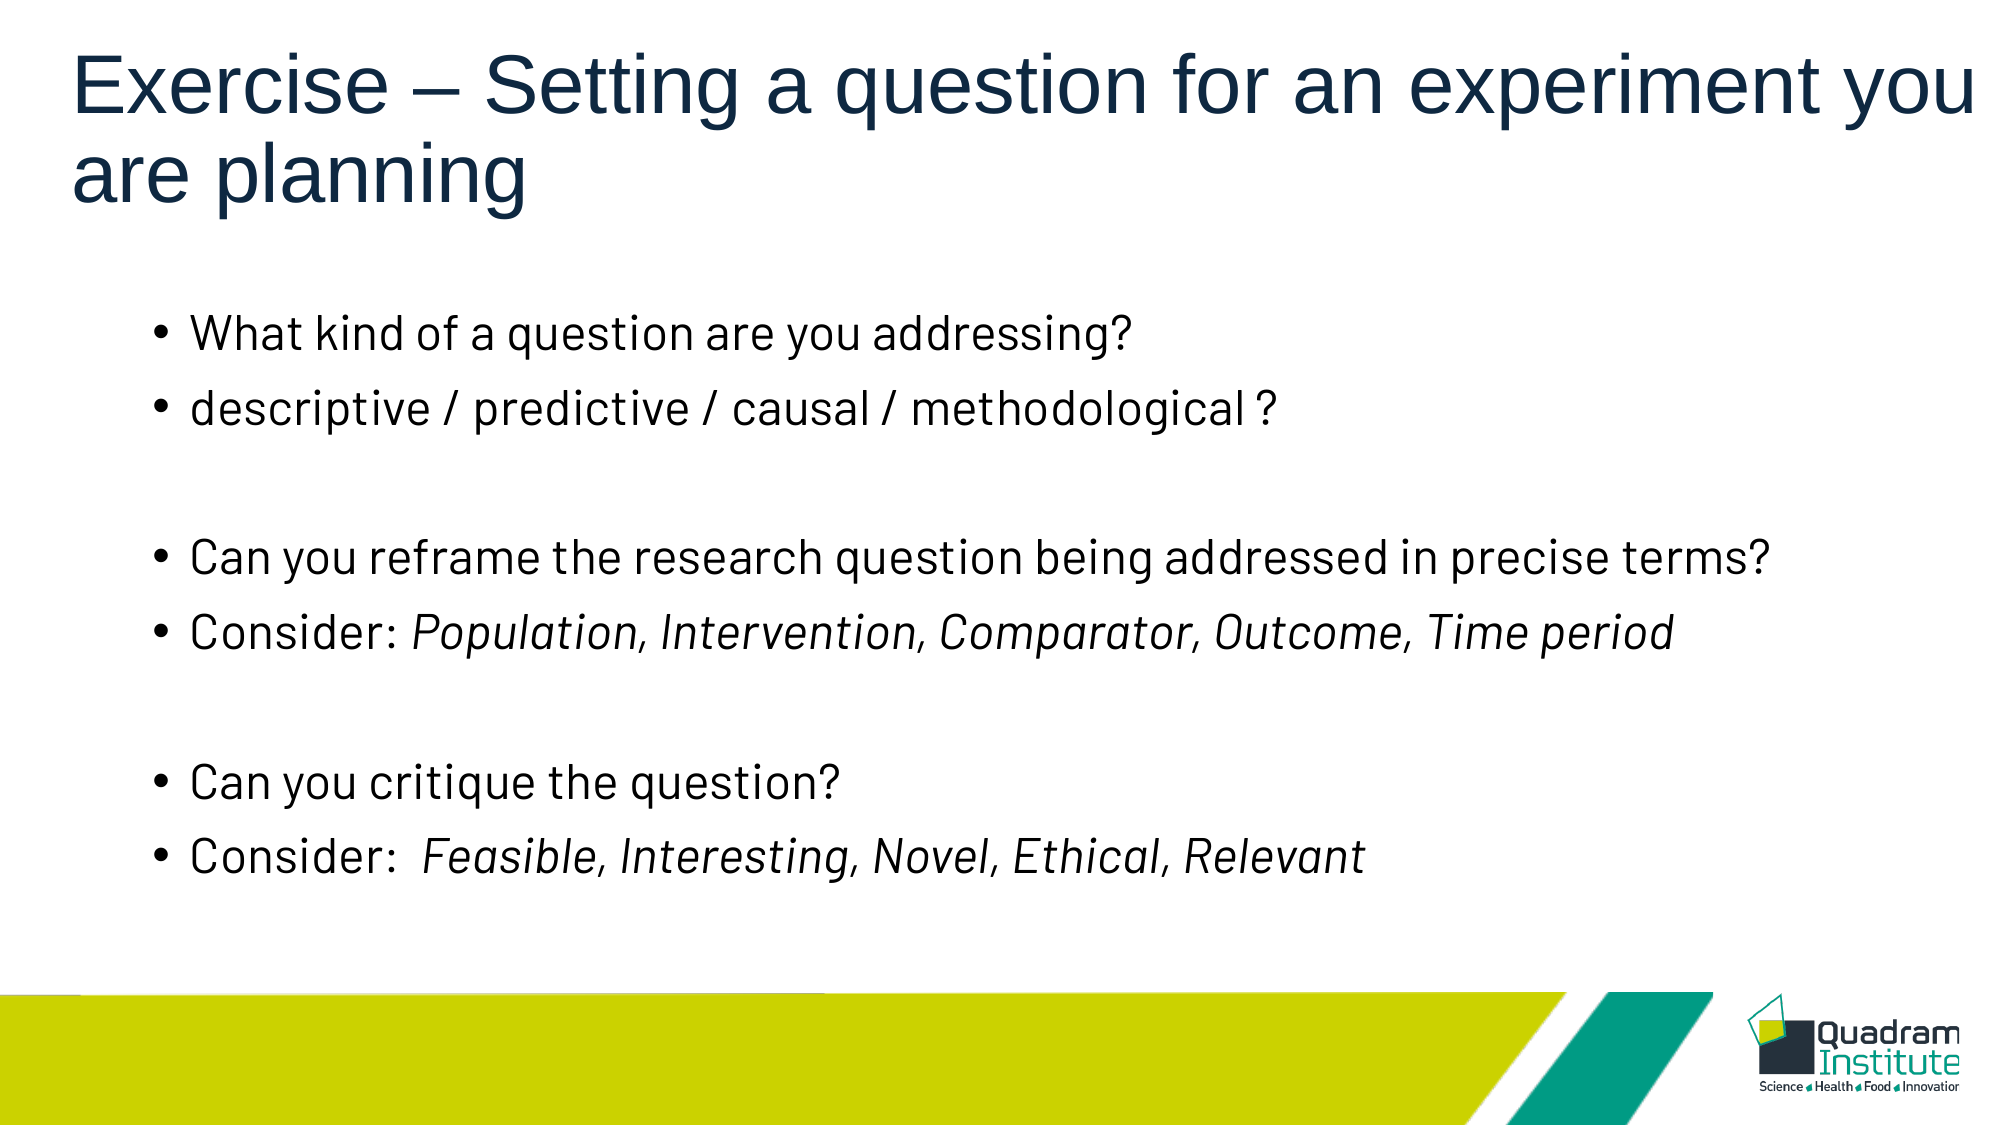

# Exercise – Setting a question for an experiment you are planning
What kind of a question are you addressing?
descriptive / predictive / causal / methodological ?

Can you reframe the research question being addressed in precise terms?
Consider: Population, Intervention, Comparator, Outcome, Time period

Can you critique the question?
Consider:  Feasible, Interesting, Novel, Ethical, Relevant